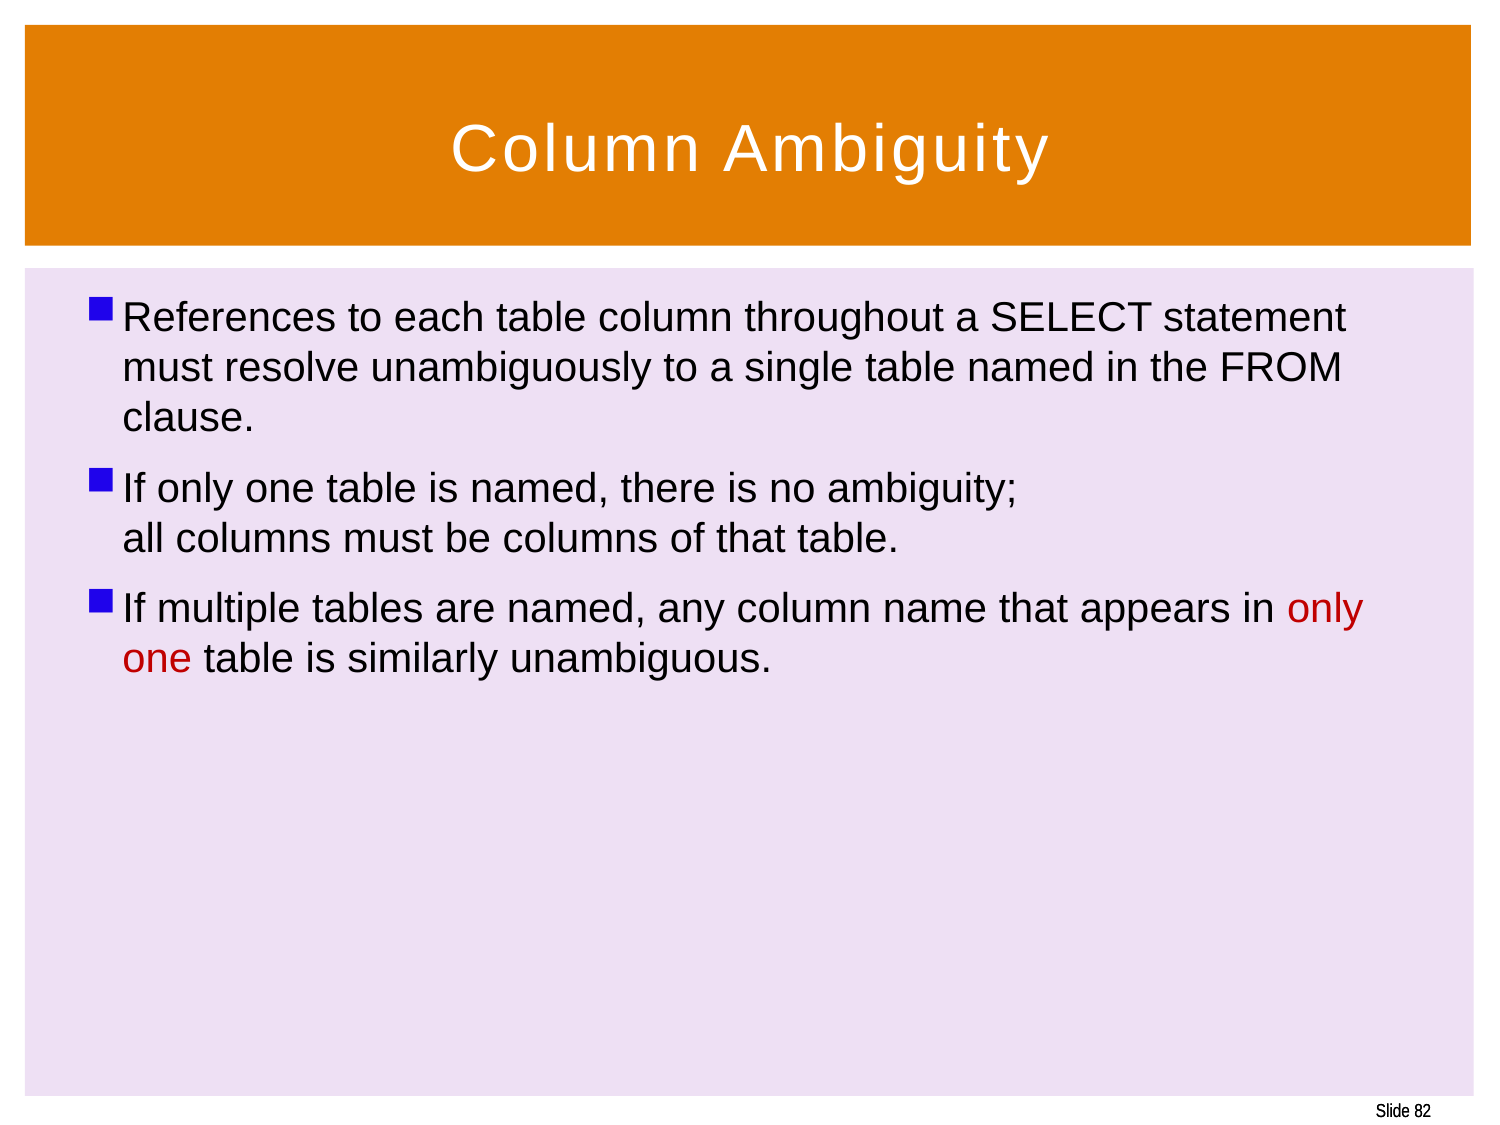

# Column Ambiguity
References to each table column throughout a SELECT statement must resolve unambiguously to a single table named in the FROM clause.
If only one table is named, there is no ambiguity;
all columns must be columns of that table.
If multiple tables are named, any column name that appears in only one table is similarly unambiguous.